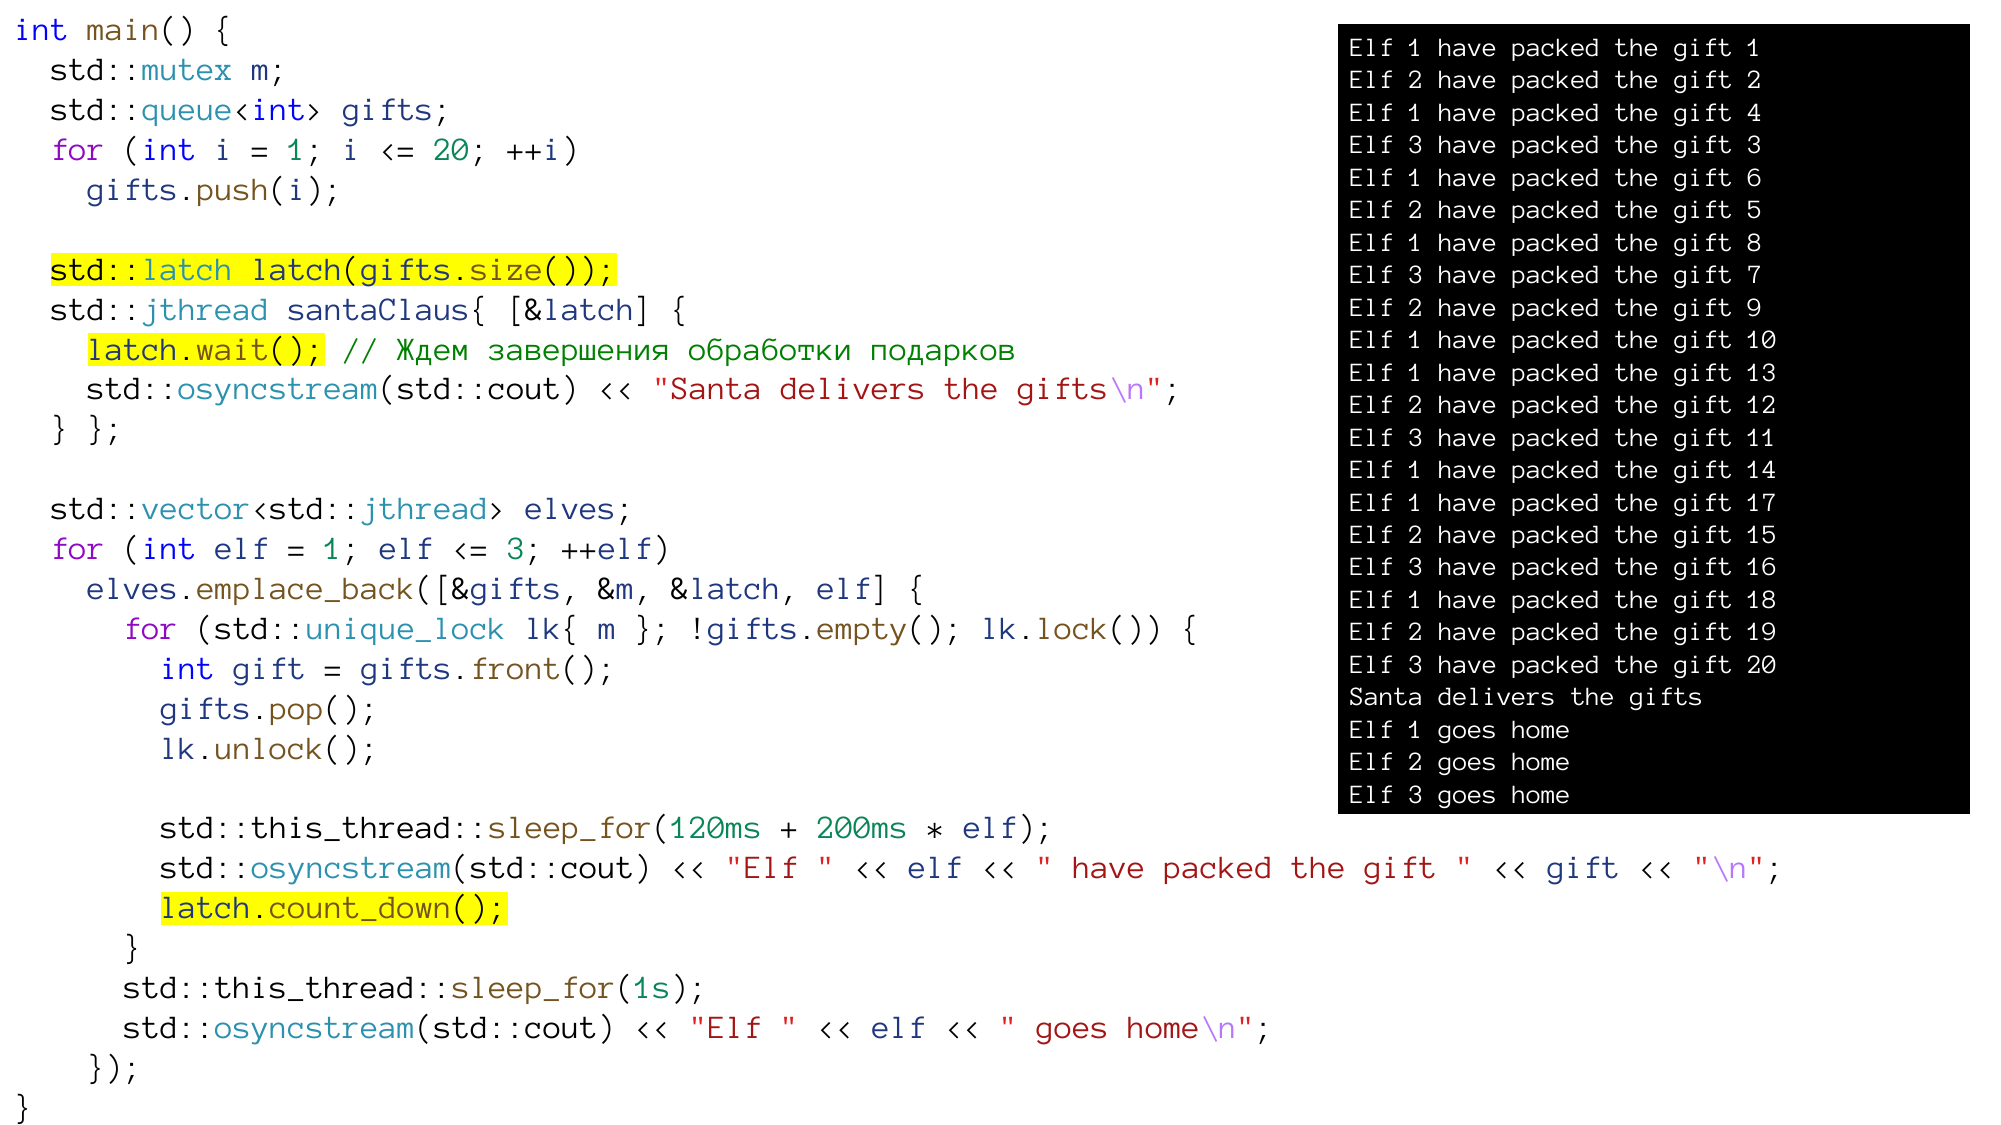

int main() {
  std::mutex m;
  std::queue<int> gifts;
  for (int i = 1; i <= 20; ++i)
    gifts.push(i);

  std::latch latch(gifts.size());
  std::jthread santaClaus{ [&latch] {
    latch.wait(); // Ждем завершения обработки подарков
    std::osyncstream(std::cout) << "Santa delivers the gifts\n";
  } };

  std::vector<std::jthread> elves;
  for (int elf = 1; elf <= 3; ++elf)
    elves.emplace_back([&gifts, &m, &latch, elf] {
      for (std::unique_lock lk{ m }; !gifts.empty(); lk.lock()) {
        int gift = gifts.front();
        gifts.pop();
        lk.unlock();

        std::this_thread::sleep_for(120ms + 200ms * elf);
        std::osyncstream(std::cout) << "Elf " << elf << " have packed the gift " << gift << "\n";
        latch.count_down();
      }
      std::this_thread::sleep_for(1s);
      std::osyncstream(std::cout) << "Elf " << elf << " goes home\n";
    });
}
Elf 1 have packed the gift 1
Elf 2 have packed the gift 2
Elf 1 have packed the gift 4
Elf 3 have packed the gift 3
Elf 1 have packed the gift 6
Elf 2 have packed the gift 5
Elf 1 have packed the gift 8
Elf 3 have packed the gift 7
Elf 2 have packed the gift 9
Elf 1 have packed the gift 10
Elf 1 have packed the gift 13
Elf 2 have packed the gift 12
Elf 3 have packed the gift 11
Elf 1 have packed the gift 14
Elf 1 have packed the gift 17
Elf 2 have packed the gift 15
Elf 3 have packed the gift 16
Elf 1 have packed the gift 18
Elf 2 have packed the gift 19
Elf 3 have packed the gift 20
Santa delivers the gifts
Elf 1 goes home
Elf 2 goes home
Elf 3 goes home